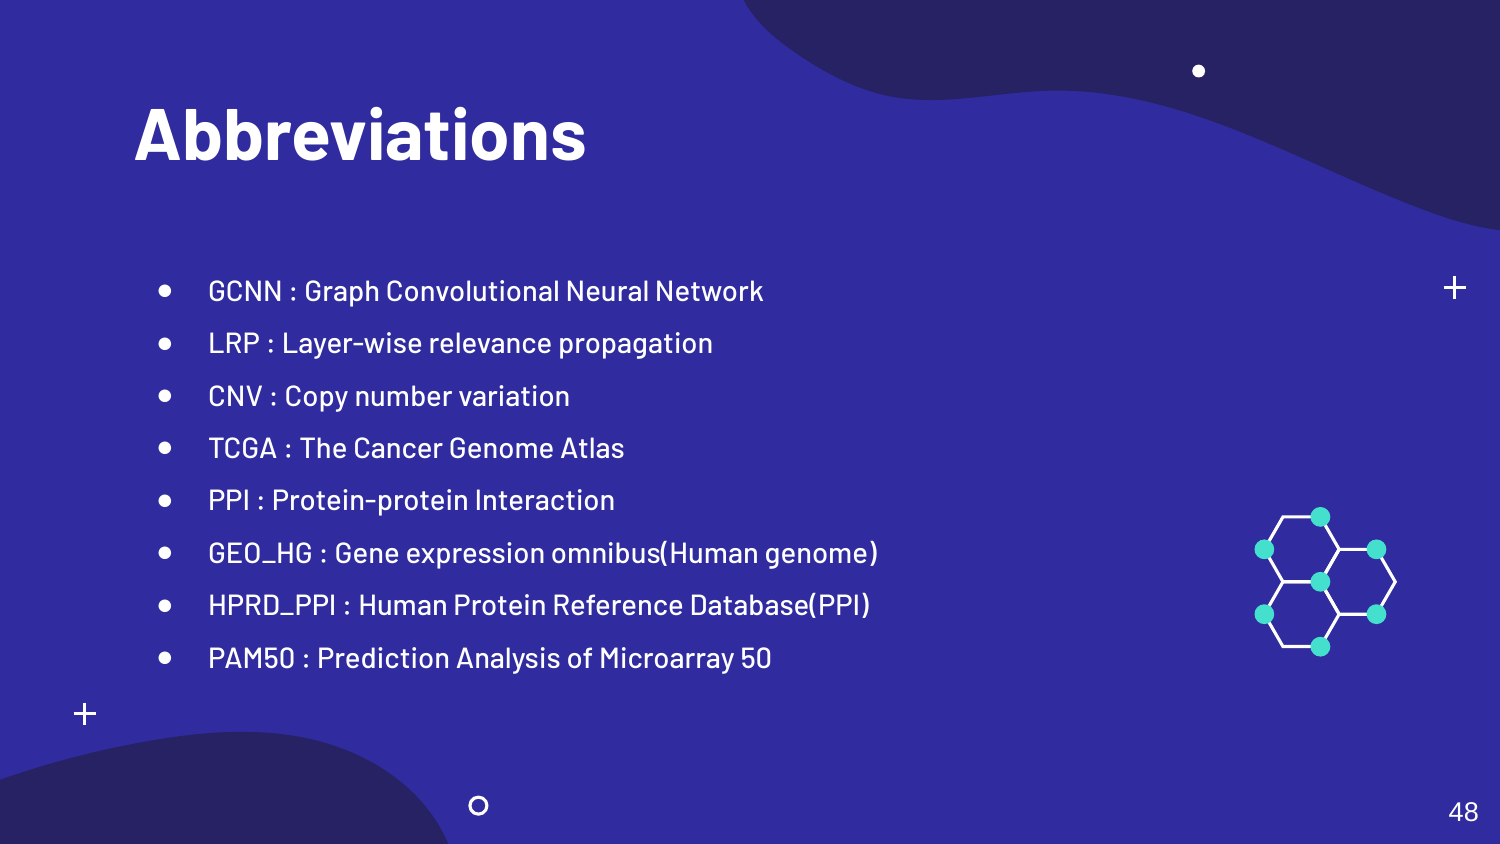

Abbreviations
GCNN : Graph Convolutional Neural Network
LRP : Layer-wise relevance propagation
CNV : Copy number variation
TCGA : The Cancer Genome Atlas
PPI : Protein-protein Interaction
GEO_HG : Gene expression omnibus(Human genome)
HPRD_PPI : Human Protein Reference Database(PPI)
PAM50 : Prediction Analysis of Microarray 50

48